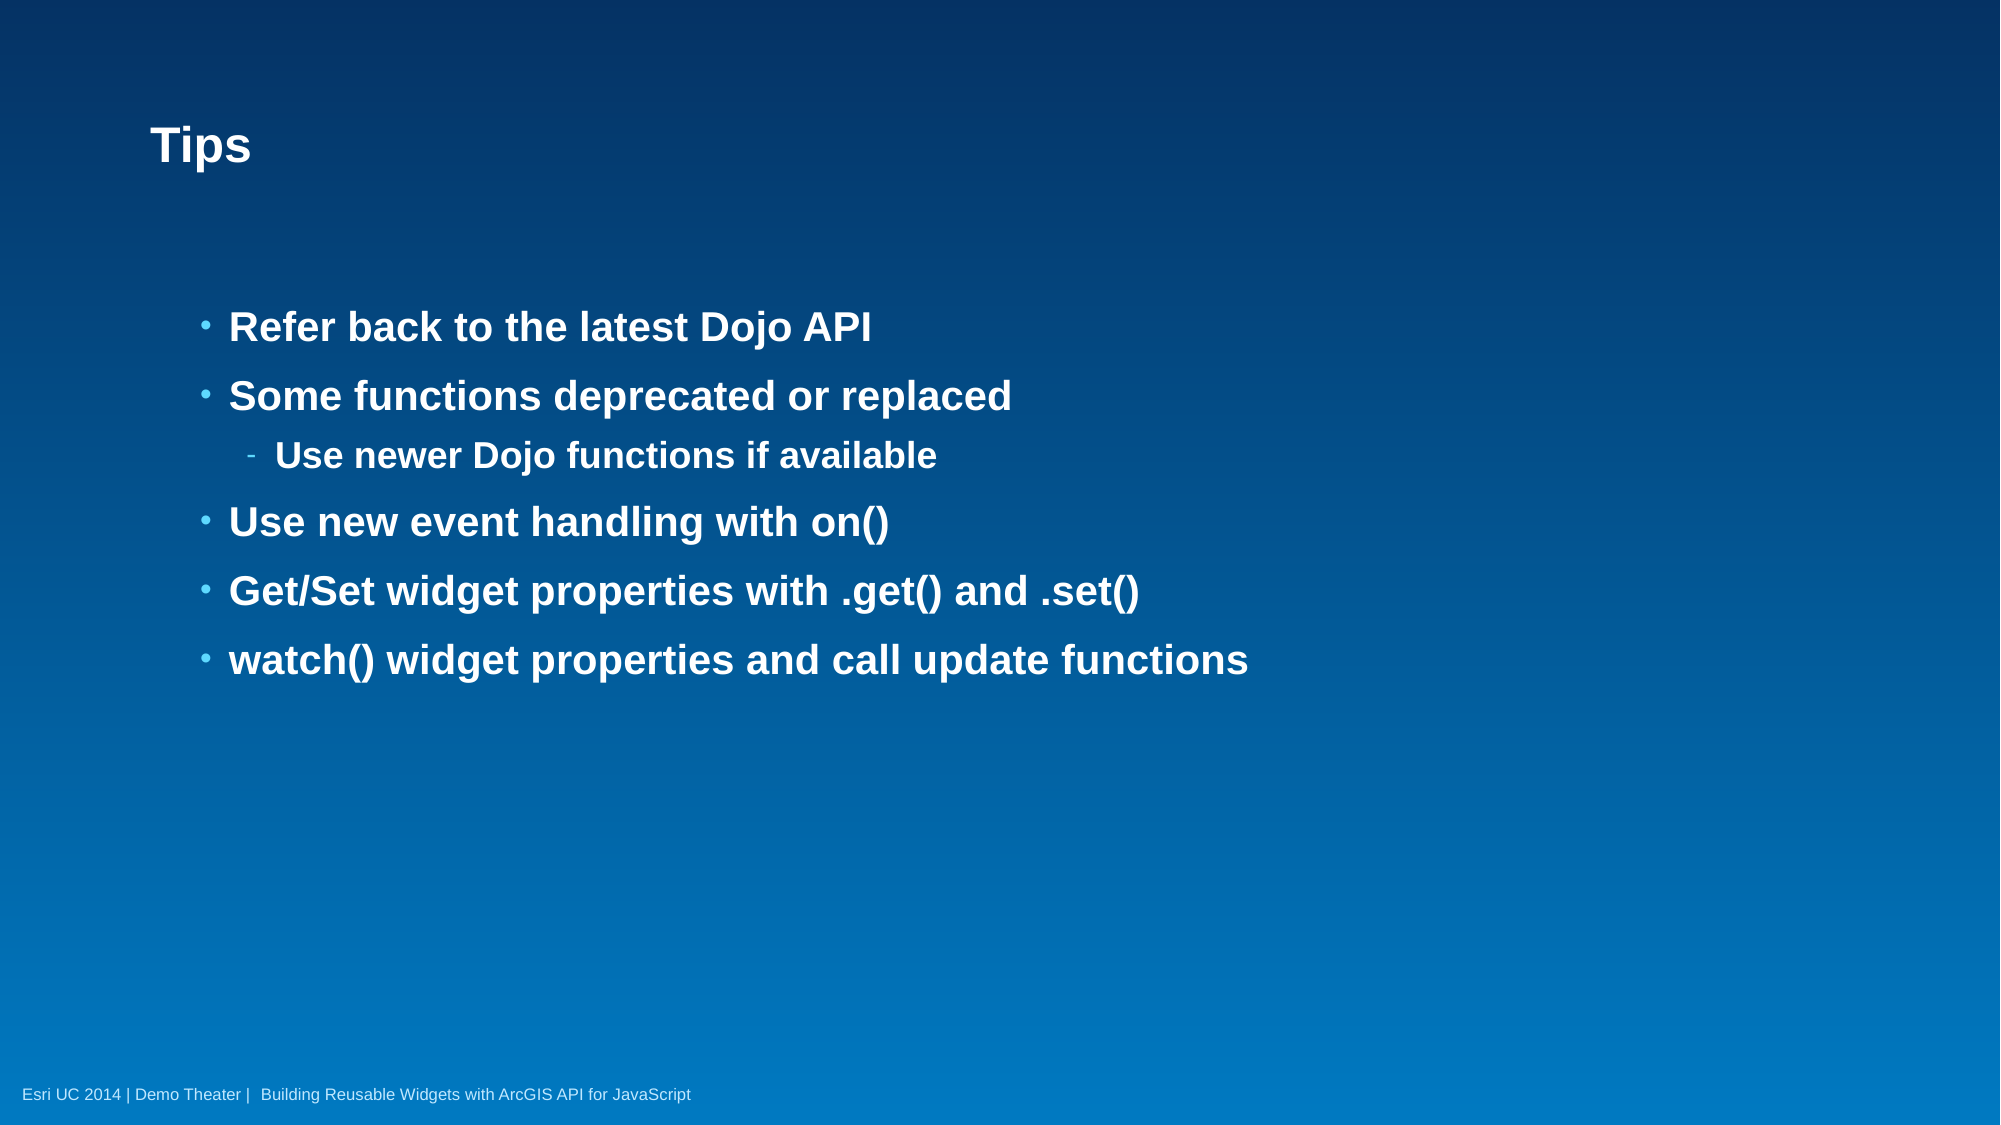

# Tips
Refer back to the latest Dojo API
Some functions deprecated or replaced
Use newer Dojo functions if available
Use new event handling with on()
Get/Set widget properties with .get() and .set()
watch() widget properties and call update functions

Building Reusable Widgets with ArcGIS API for JavaScript